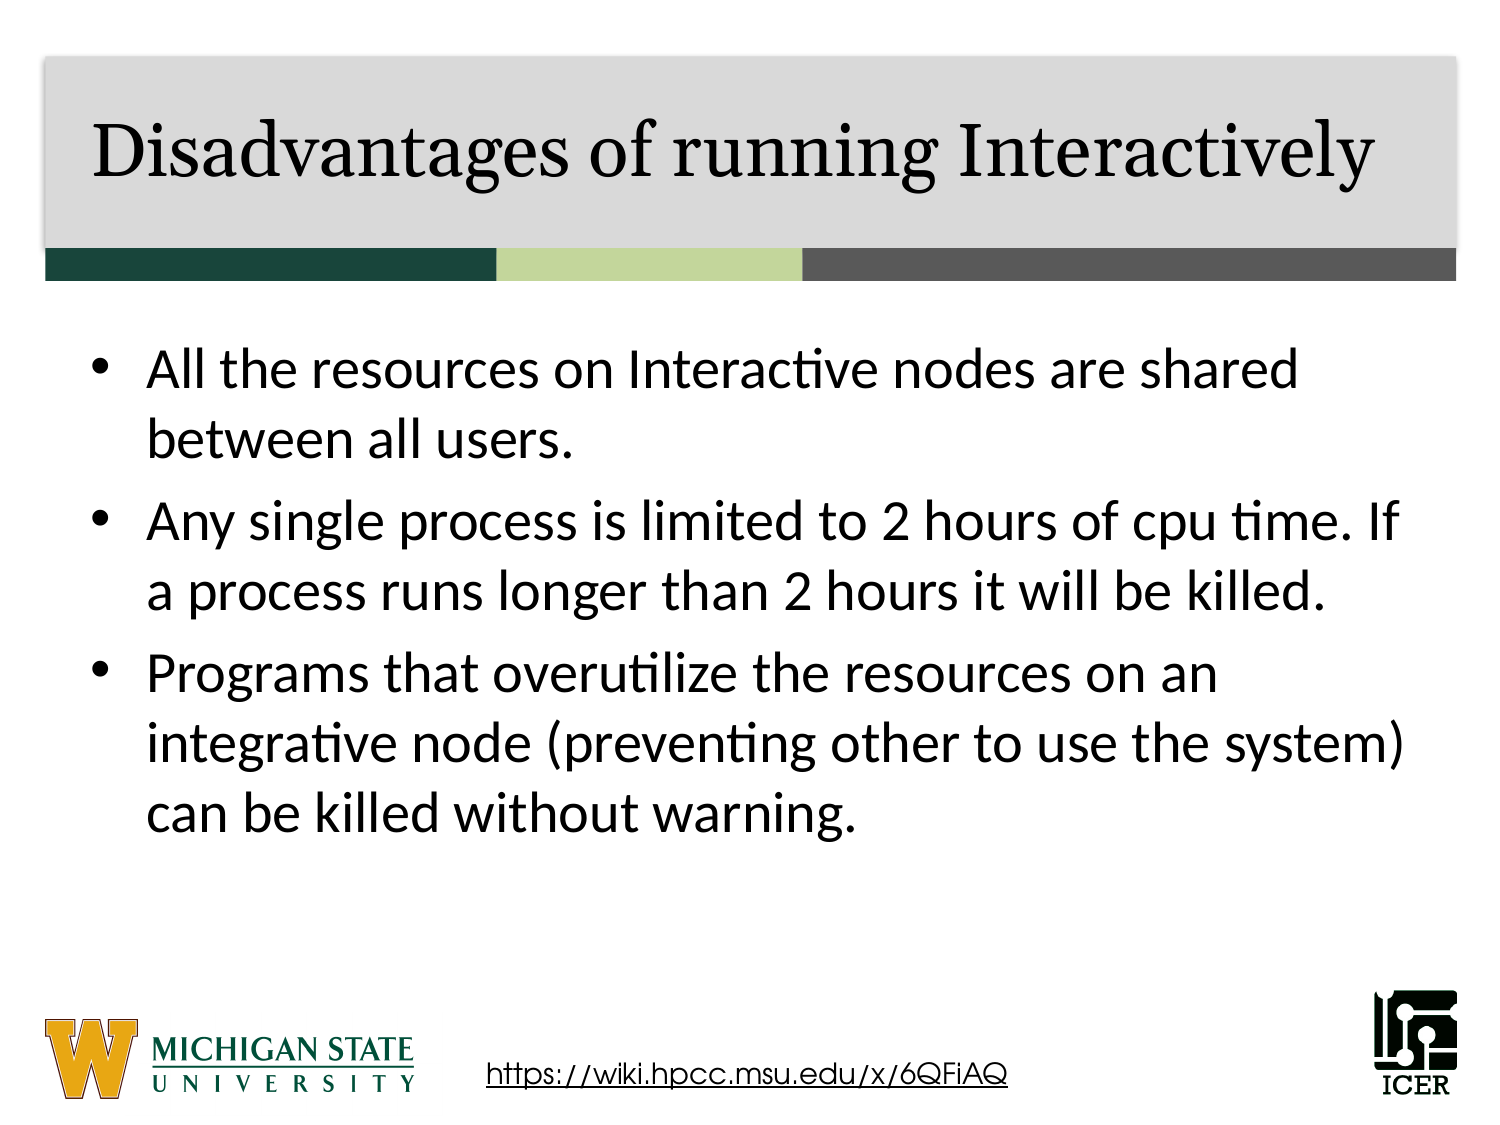

# Disadvantages of running Interactively
All the resources on Interactive nodes are shared between all users.
Any single process is limited to 2 hours of cpu time. If a process runs longer than 2 hours it will be killed.
Programs that overutilize the resources on an integrative node (preventing other to use the system) can be killed without warning.